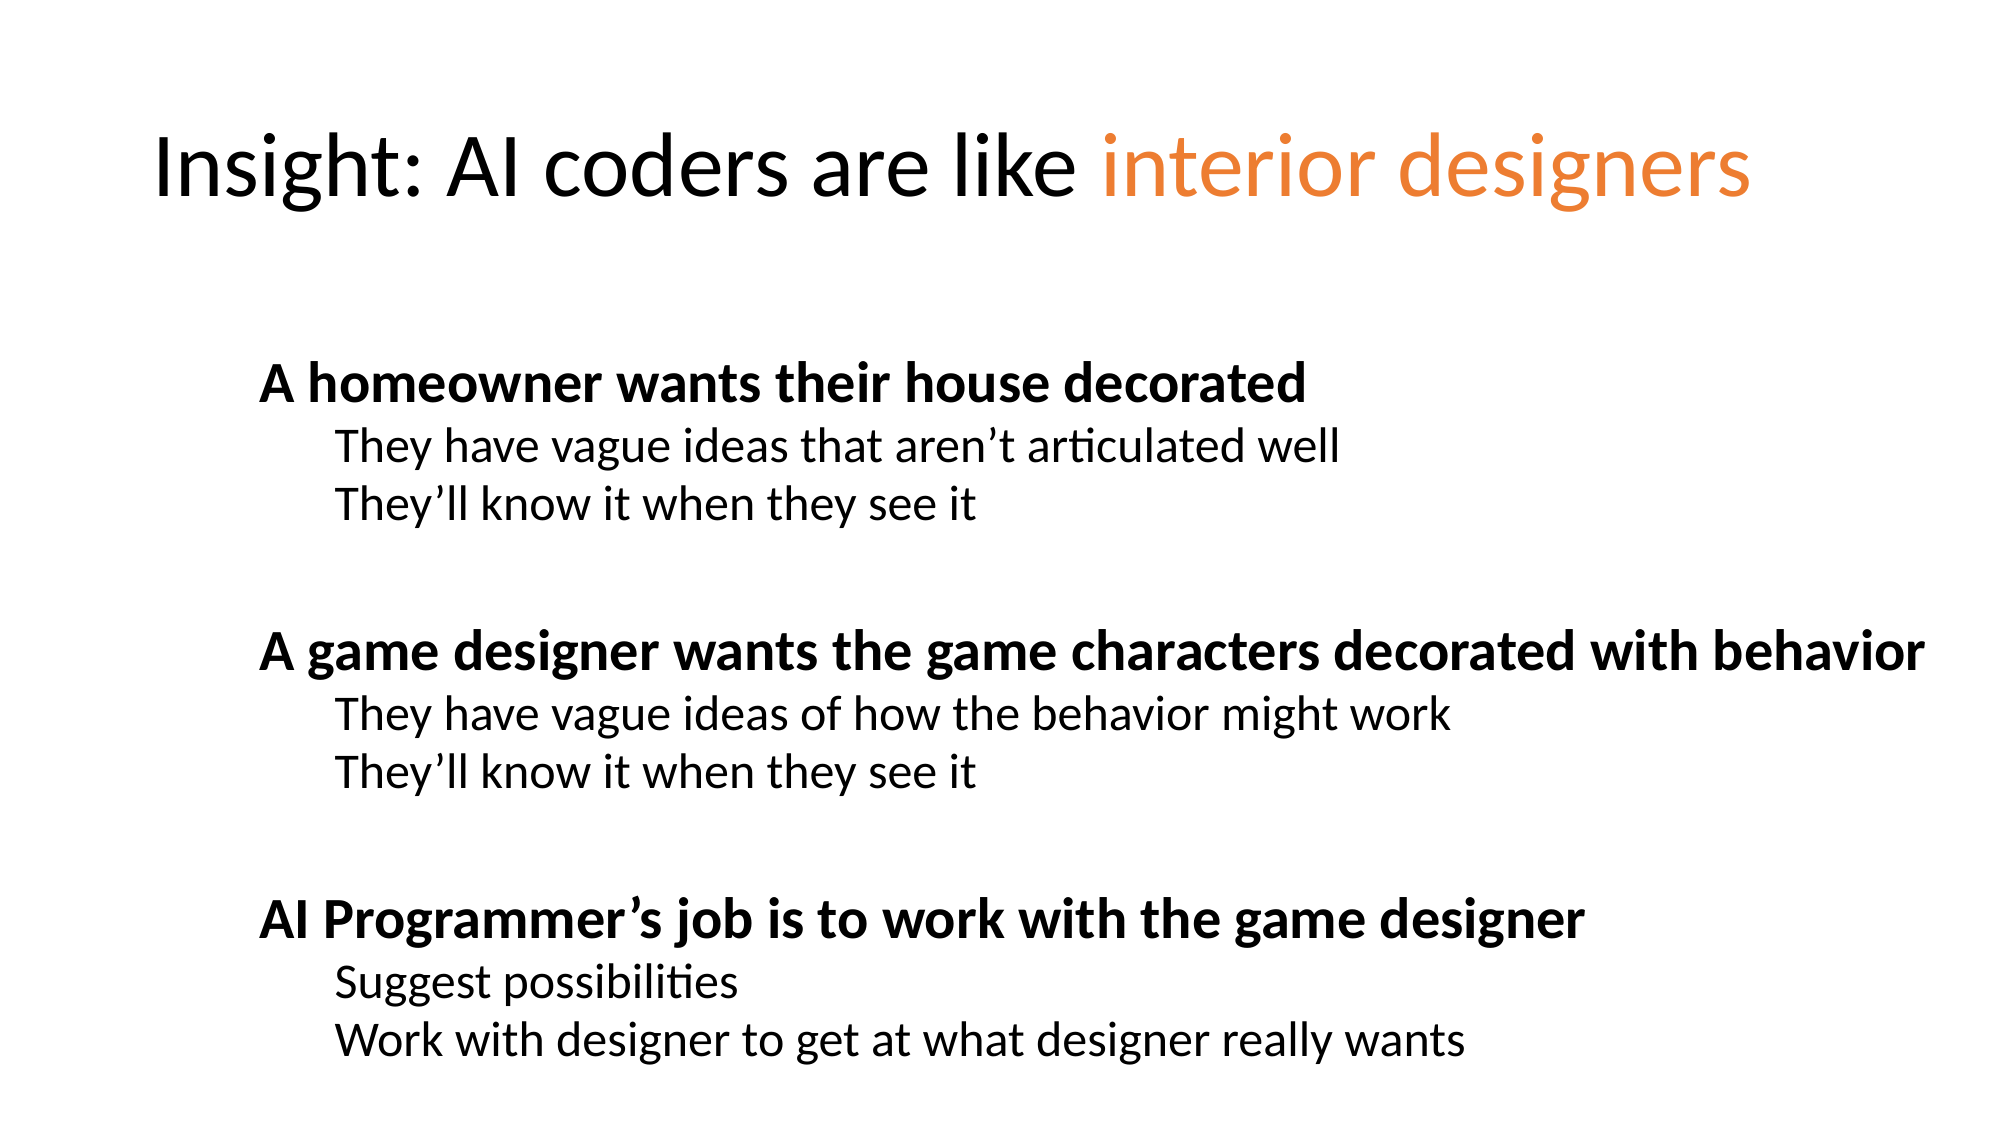

# Insight: AI coders are like interior designers
A homeowner wants their house decorated
They have vague ideas that aren’t articulated well
They’ll know it when they see it

A game designer wants the game characters decorated with behavior
They have vague ideas of how the behavior might work
They’ll know it when they see it

AI Programmer’s job is to work with the game designer
Suggest possibilities
Work with designer to get at what designer really wants